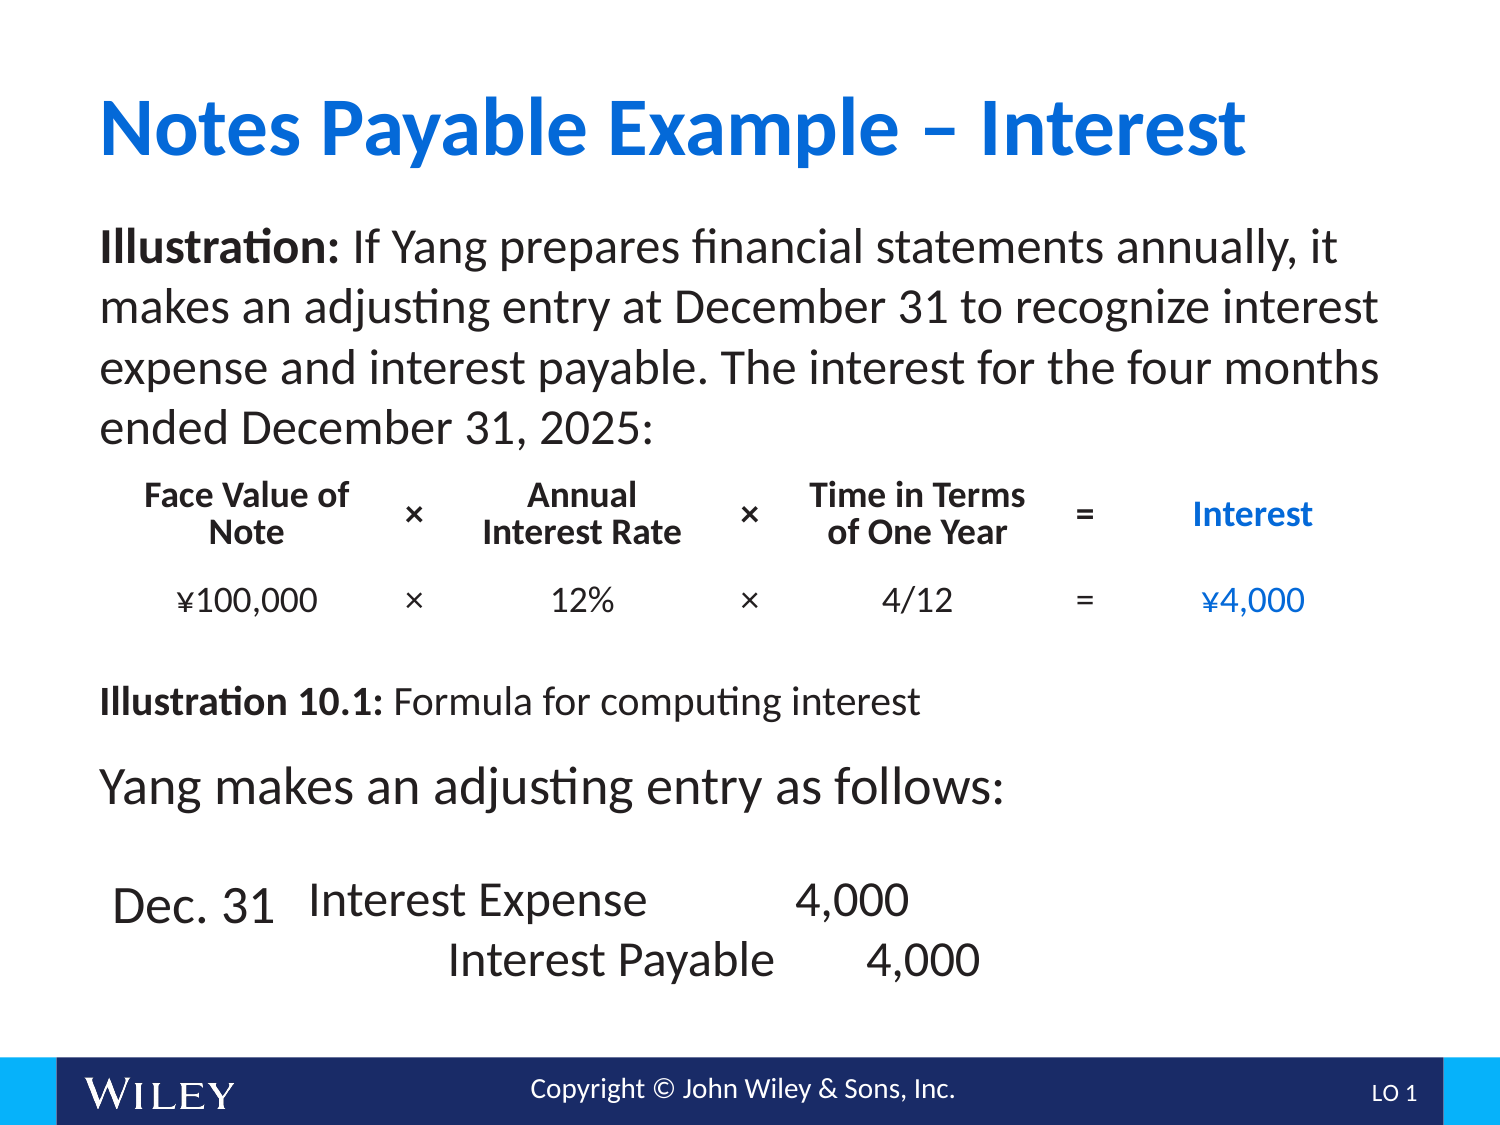

# Notes Payable Example – Interest
Illustration: If Yang prepares financial statements annually, it makes an adjusting entry at December 31 to recognize interest expense and interest payable. The interest for the four months ended December 31, 2025:
| Face Value of Note | × | Annual Interest Rate | × | Time in Terms of One Year | = | Interest |
| --- | --- | --- | --- | --- | --- | --- |
| ¥100,000 | × | 12% | × | 4/12 | = | ¥4,000 |
Illustration 10.1: Formula for computing interest
Yang makes an adjusting entry as follows:
Interest Expense			      4,000
	Interest Payable				4,000
Dec. 31
L O 1